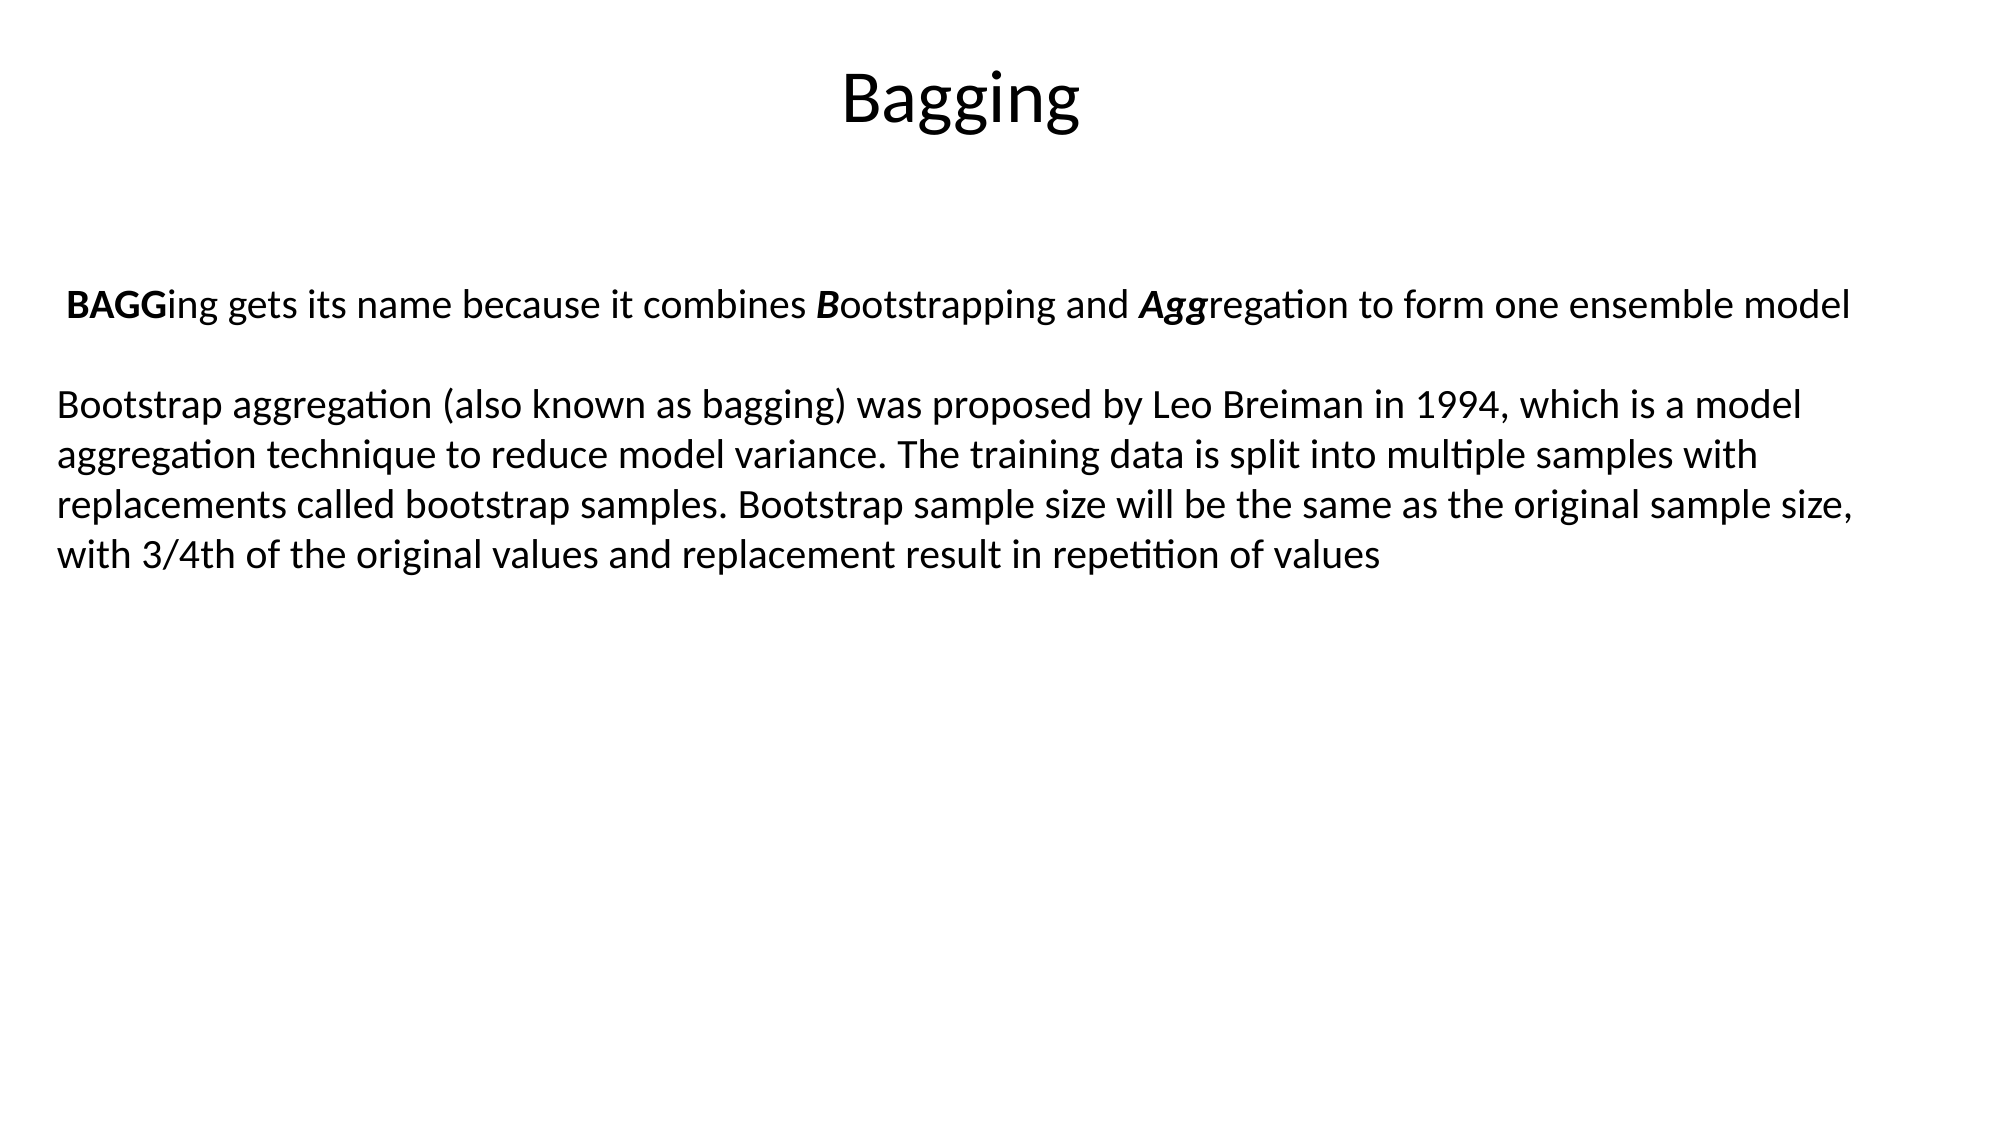

Bagging

 BAGGing gets its name because it combines Bootstrapping and Aggregation to form one ensemble model

Bootstrap aggregation (also known as bagging) was proposed by Leo Breiman in 1994, which is a model aggregation technique to reduce model variance. The training data is split into multiple samples with replacements called bootstrap samples. Bootstrap sample size will be the same as the original sample size, with 3/4th of the original values and replacement result in repetition of values